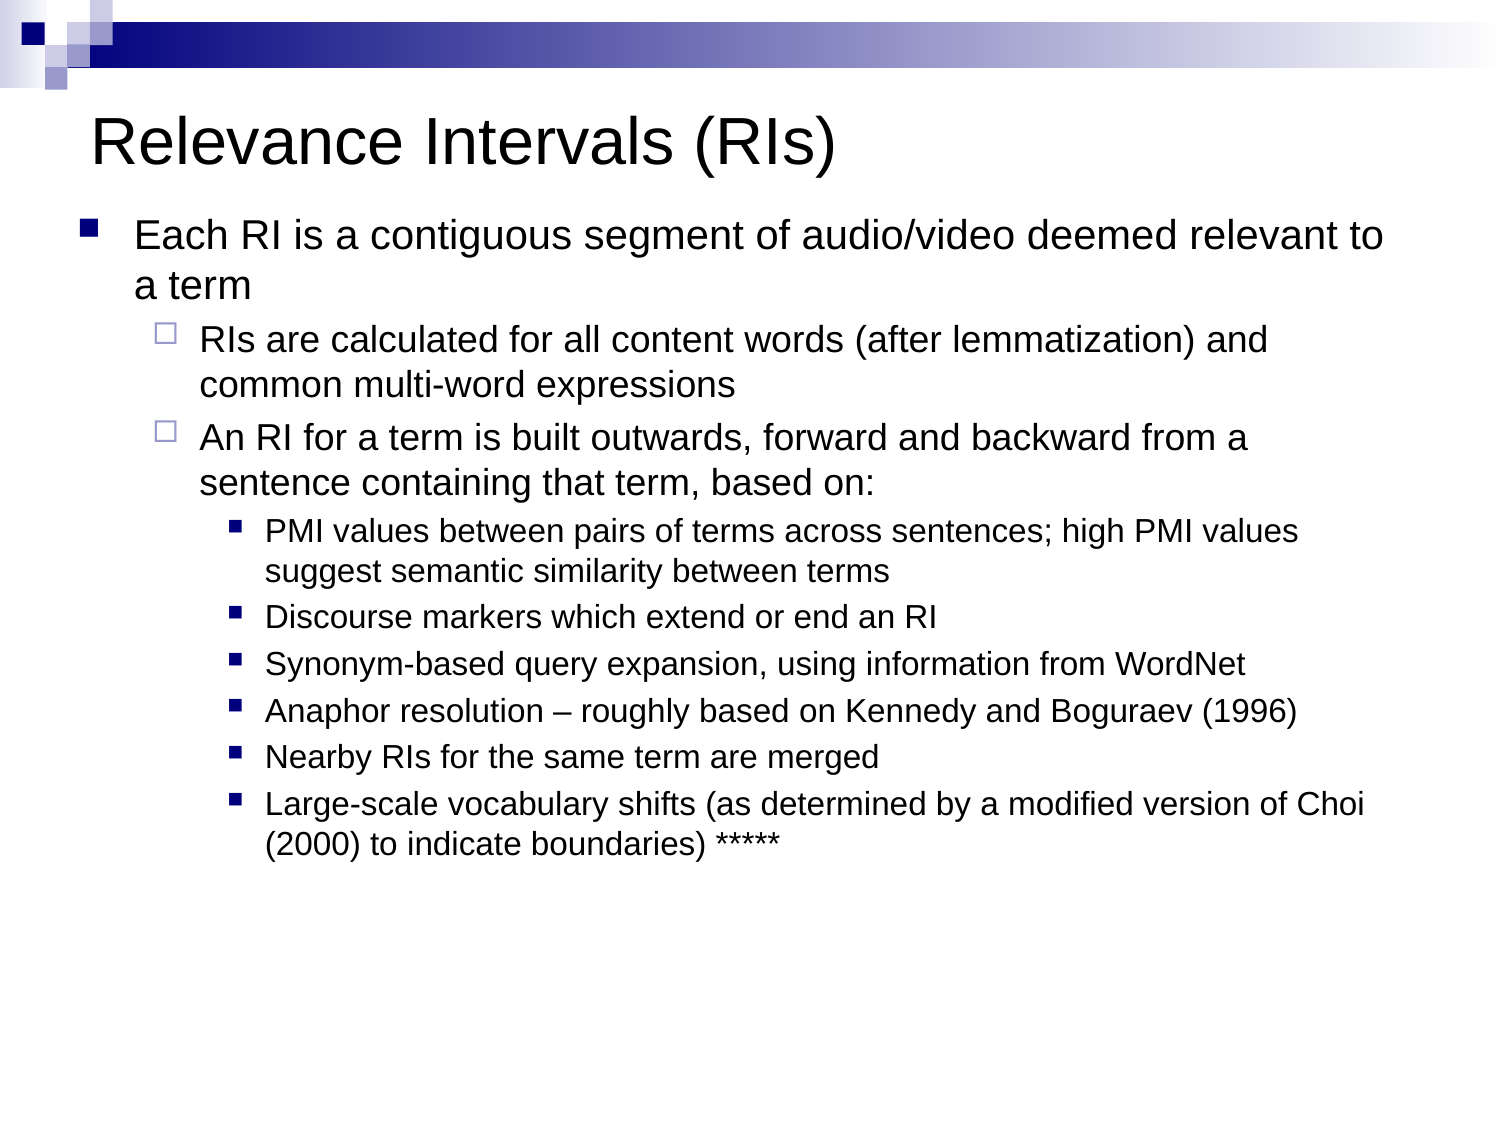

# Relevance Intervals (RIs)
Each RI is a contiguous segment of audio/video deemed relevant to a term
RIs are calculated for all content words (after lemmatization) and common multi-word expressions
An RI for a term is built outwards, forward and backward from a sentence containing that term, based on:
PMI values between pairs of terms across sentences; high PMI values suggest semantic similarity between terms
Discourse markers which extend or end an RI
Synonym-based query expansion, using information from WordNet
Anaphor resolution – roughly based on Kennedy and Boguraev (1996)
Nearby RIs for the same term are merged
Large-scale vocabulary shifts (as determined by a modified version of Choi (2000) to indicate boundaries) *****